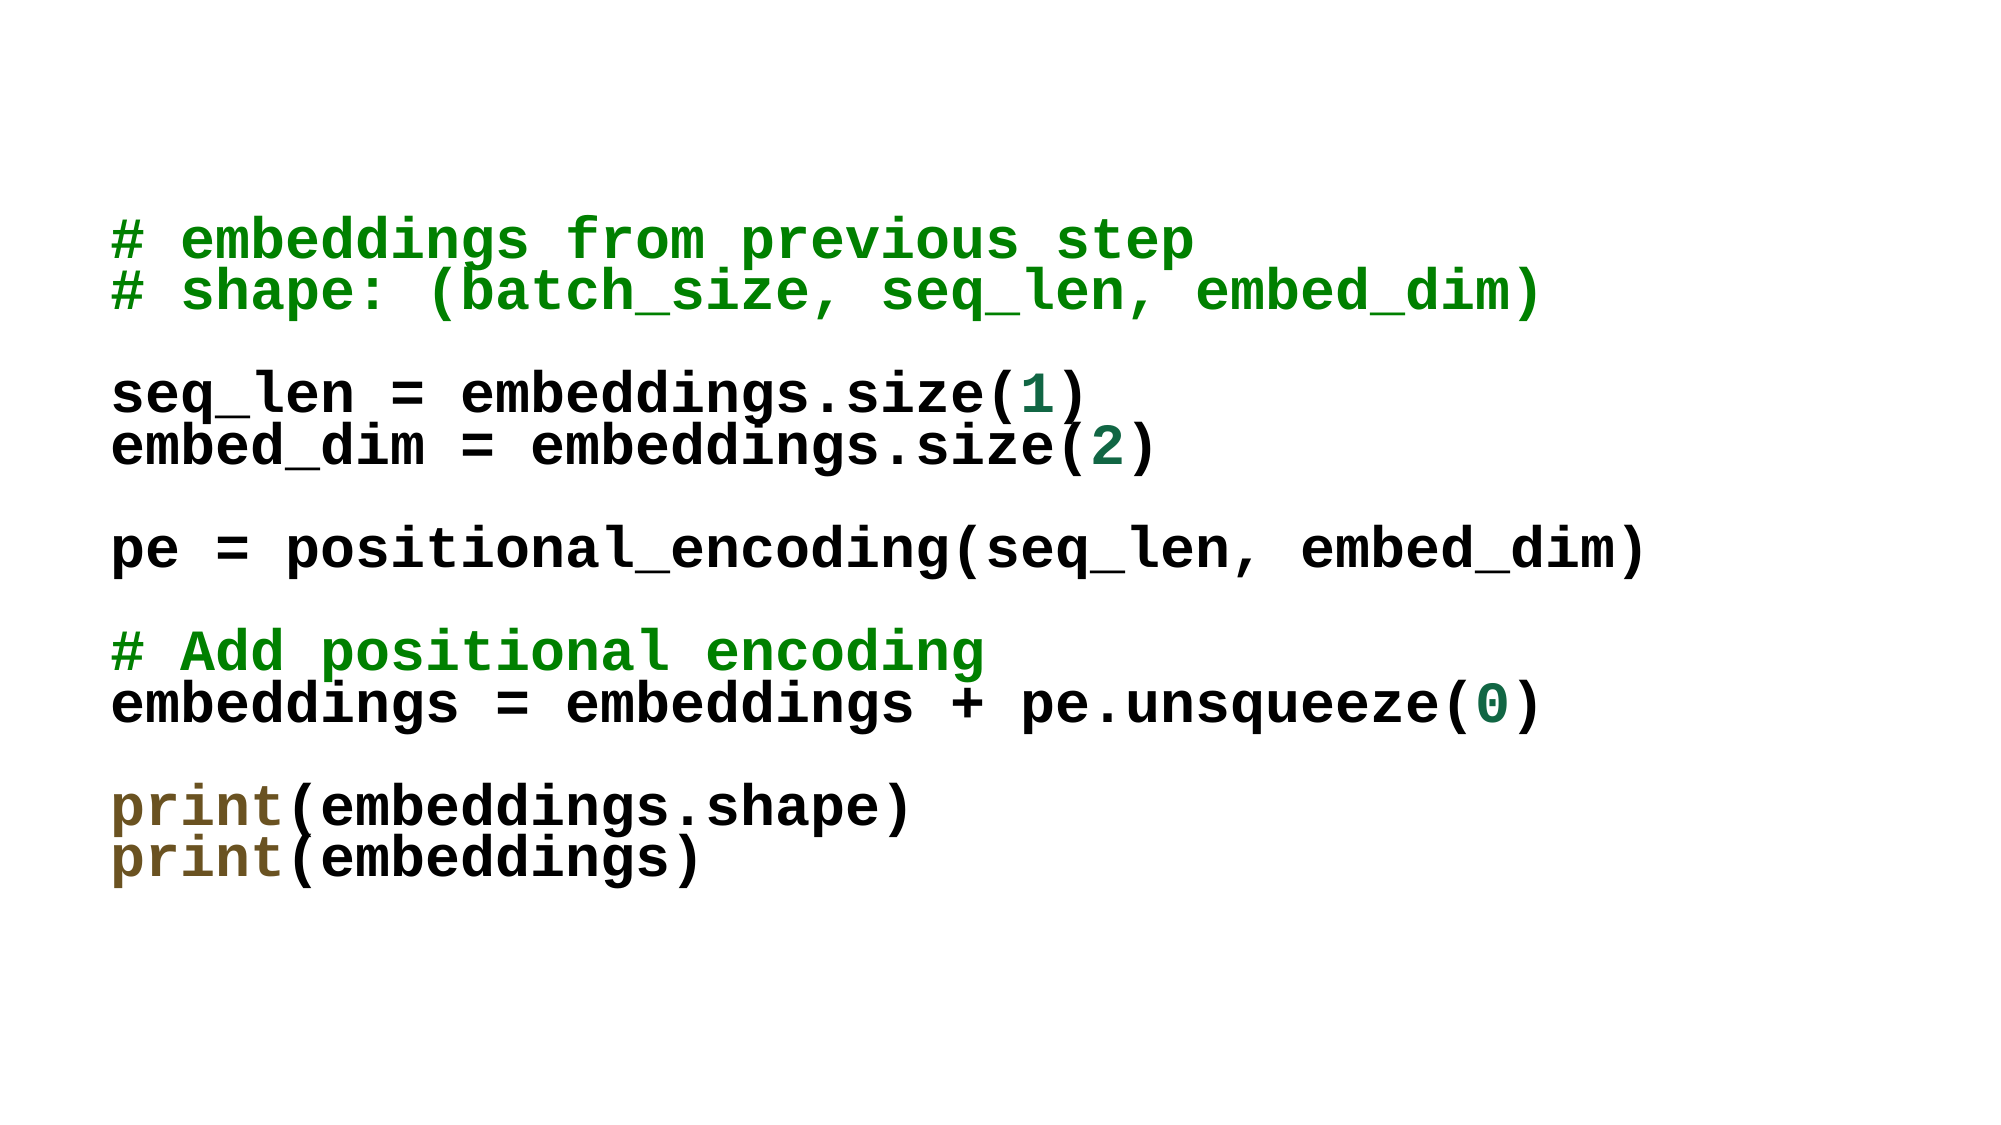

# embeddings from previous step
# shape: (batch_size, seq_len, embed_dim)

seq_len = embeddings.size(1)
embed_dim = embeddings.size(2)

pe = positional_encoding(seq_len, embed_dim)
# Add positional encoding
embeddings = embeddings + pe.unsqueeze(0)
print(embeddings.shape)
print(embeddings)